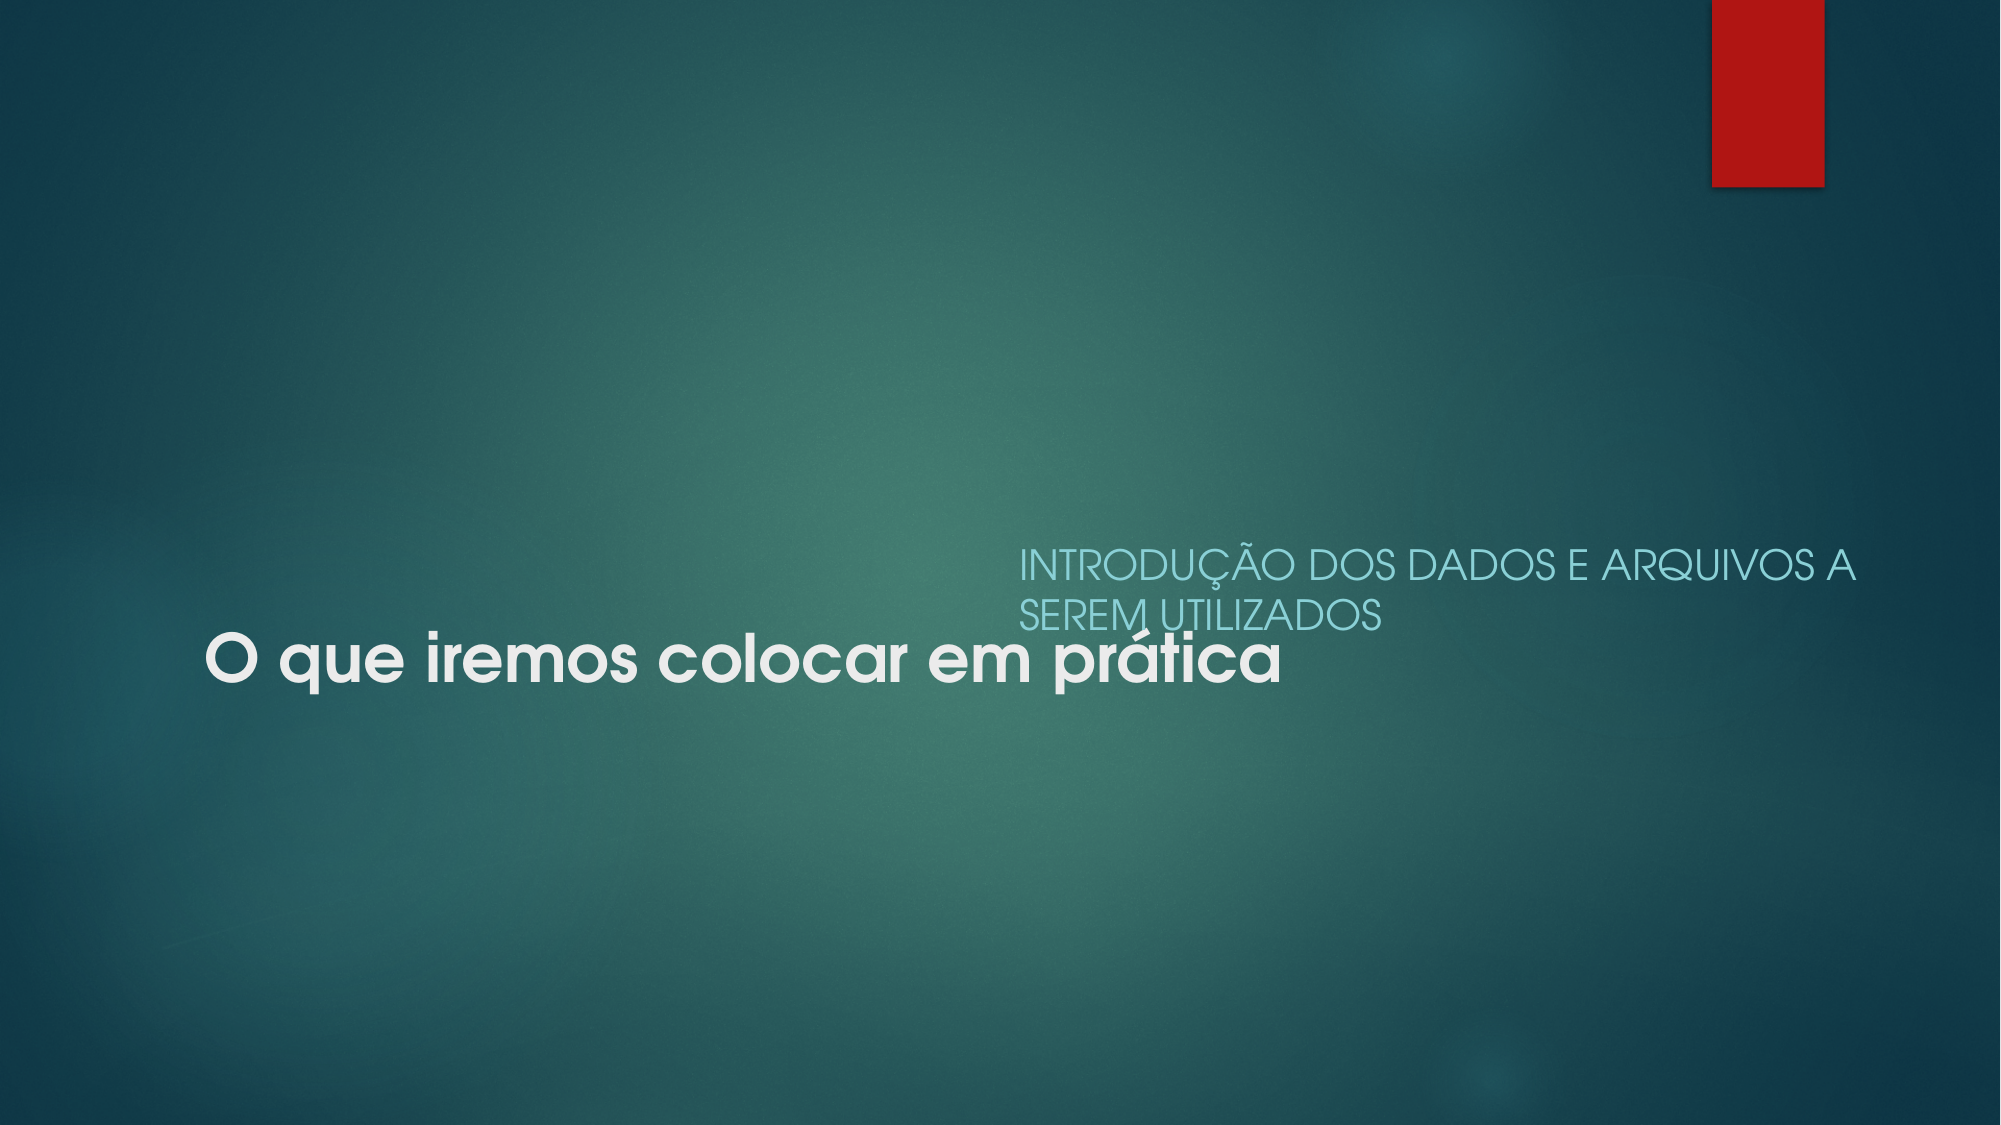

# O que iremos colocar em prática
Introdução dos dados e arquivos a serem utilizados